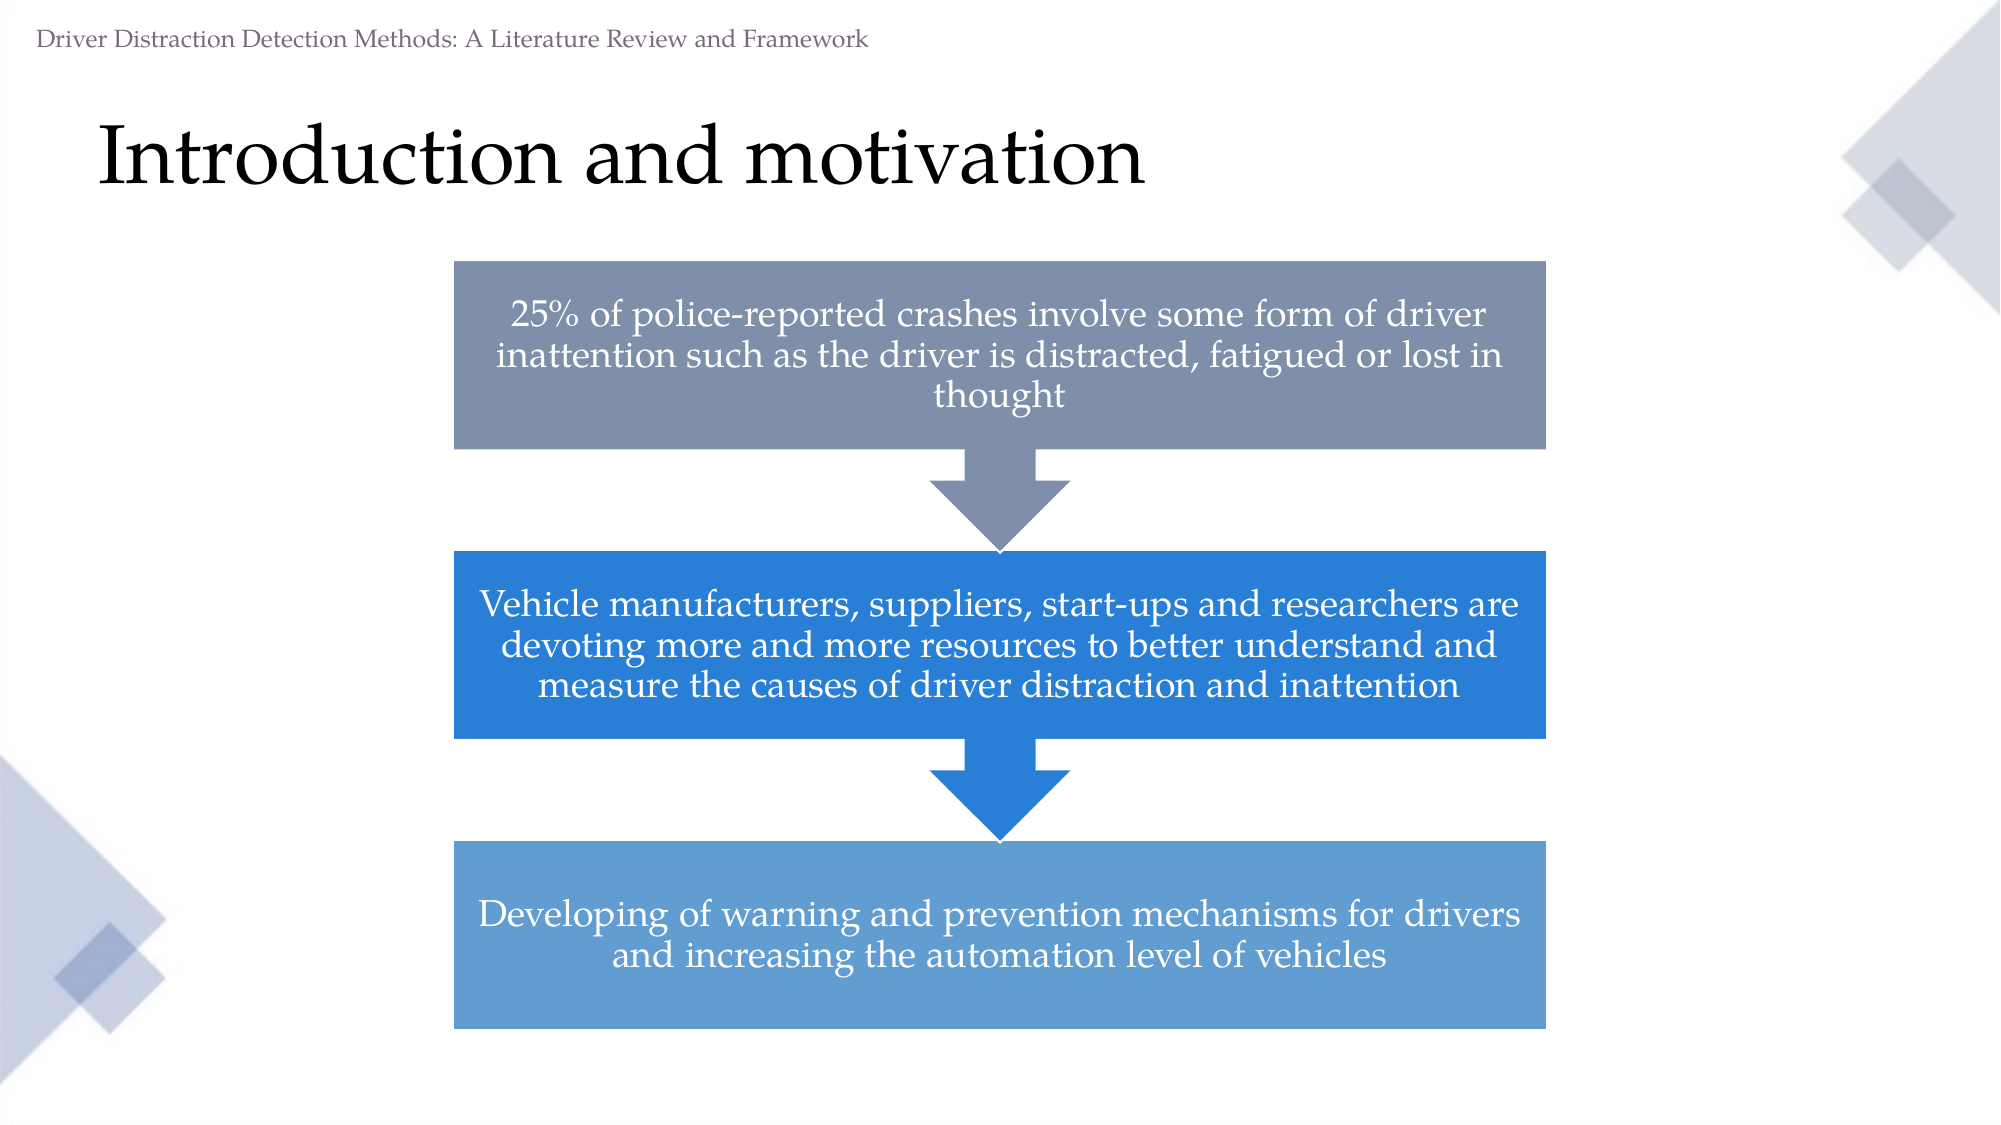

Driver Distraction Detection Methods: A Literature Review and Framework

Introduction and motivation
Developing of warning and prevention mechanisms for drivers and increasing the automation level of vehicles
Vehicle manufacturers, suppliers, start-ups and researchers are devoting more and more resources to better understand and measure the causes of driver distraction and inattention
25% of police-reported crashes involve some form of driver inattention such as the driver is distracted, fatigued or lost in thought